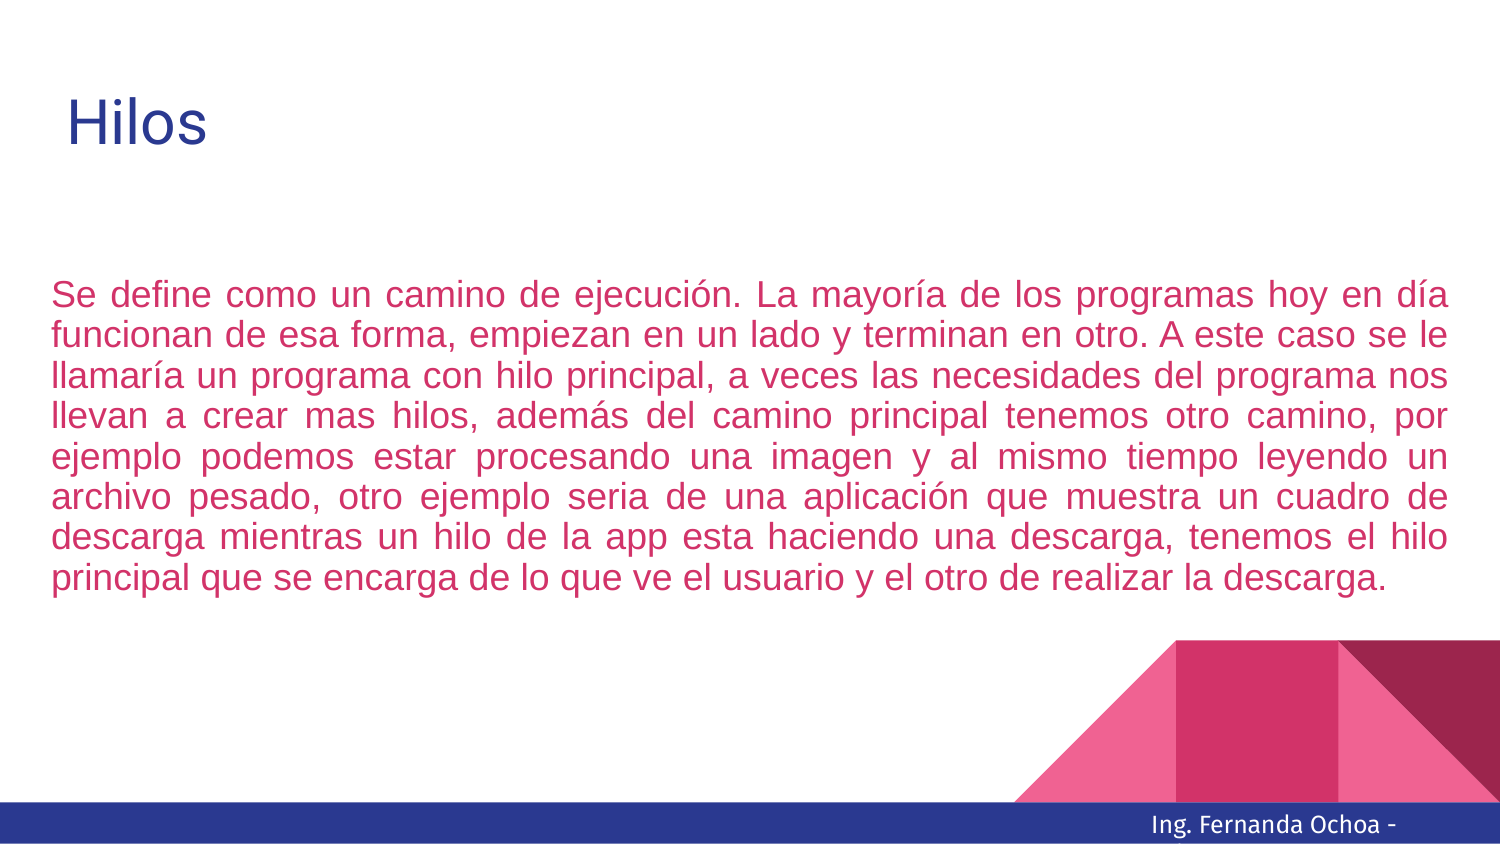

# Hilos
Se define como un camino de ejecución. La mayoría de los programas hoy en día funcionan de esa forma, empiezan en un lado y terminan en otro. A este caso se le llamaría un programa con hilo principal, a veces las necesidades del programa nos llevan a crear mas hilos, además del camino principal tenemos otro camino, por ejemplo podemos estar procesando una imagen y al mismo tiempo leyendo un archivo pesado, otro ejemplo seria de una aplicación que muestra un cuadro de descarga mientras un hilo de la app esta haciendo una descarga, tenemos el hilo principal que se encarga de lo que ve el usuario y el otro de realizar la descarga.
Ing. Fernanda Ochoa - @imonsh